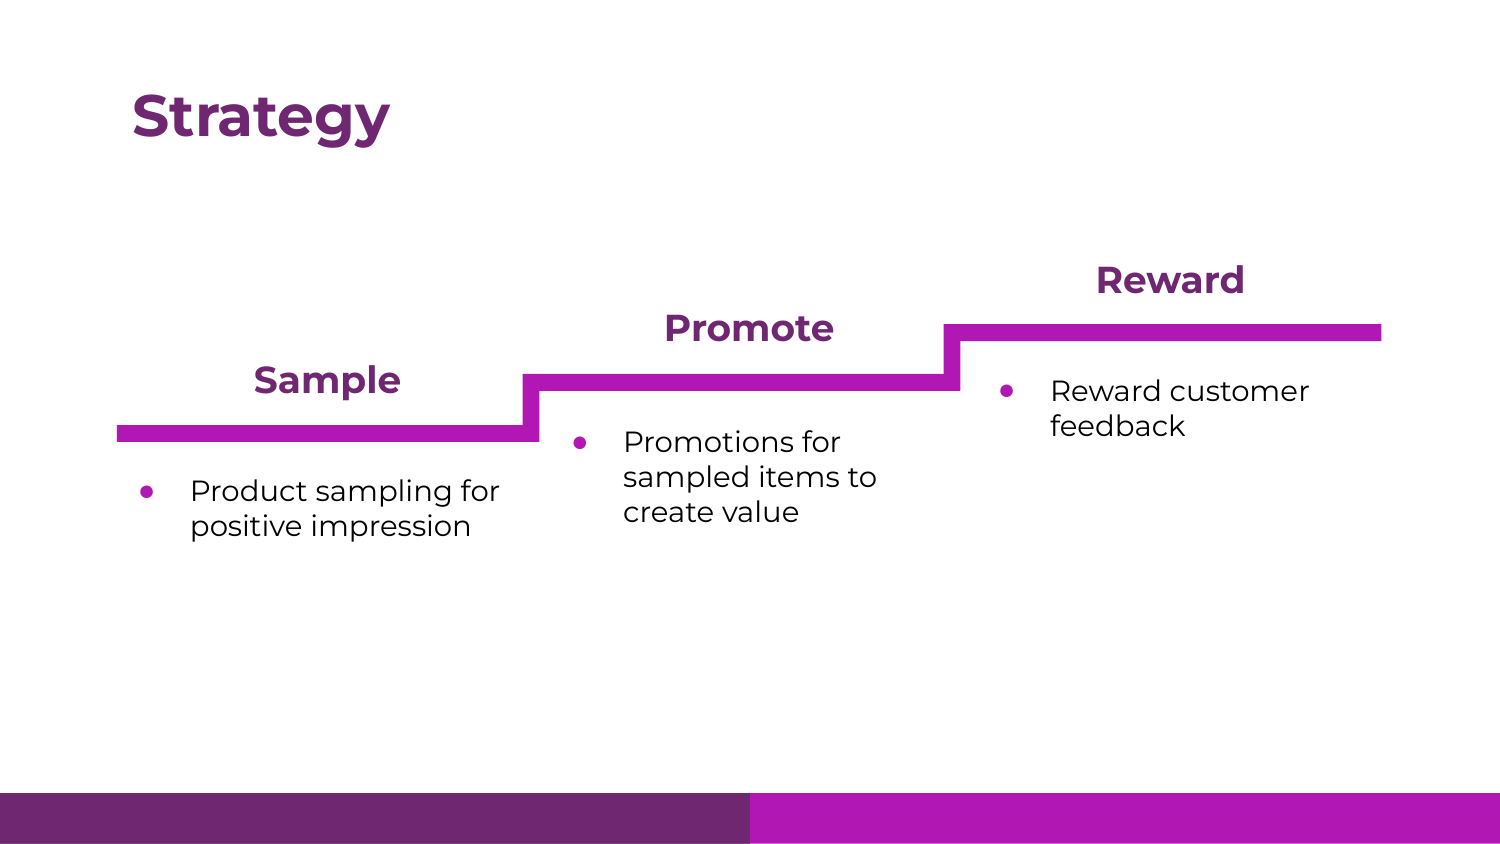

# Strategy
Reward
Promote

Sample

Reward customer feedback

Promotions for sampled items to create value

Product sampling for positive impression